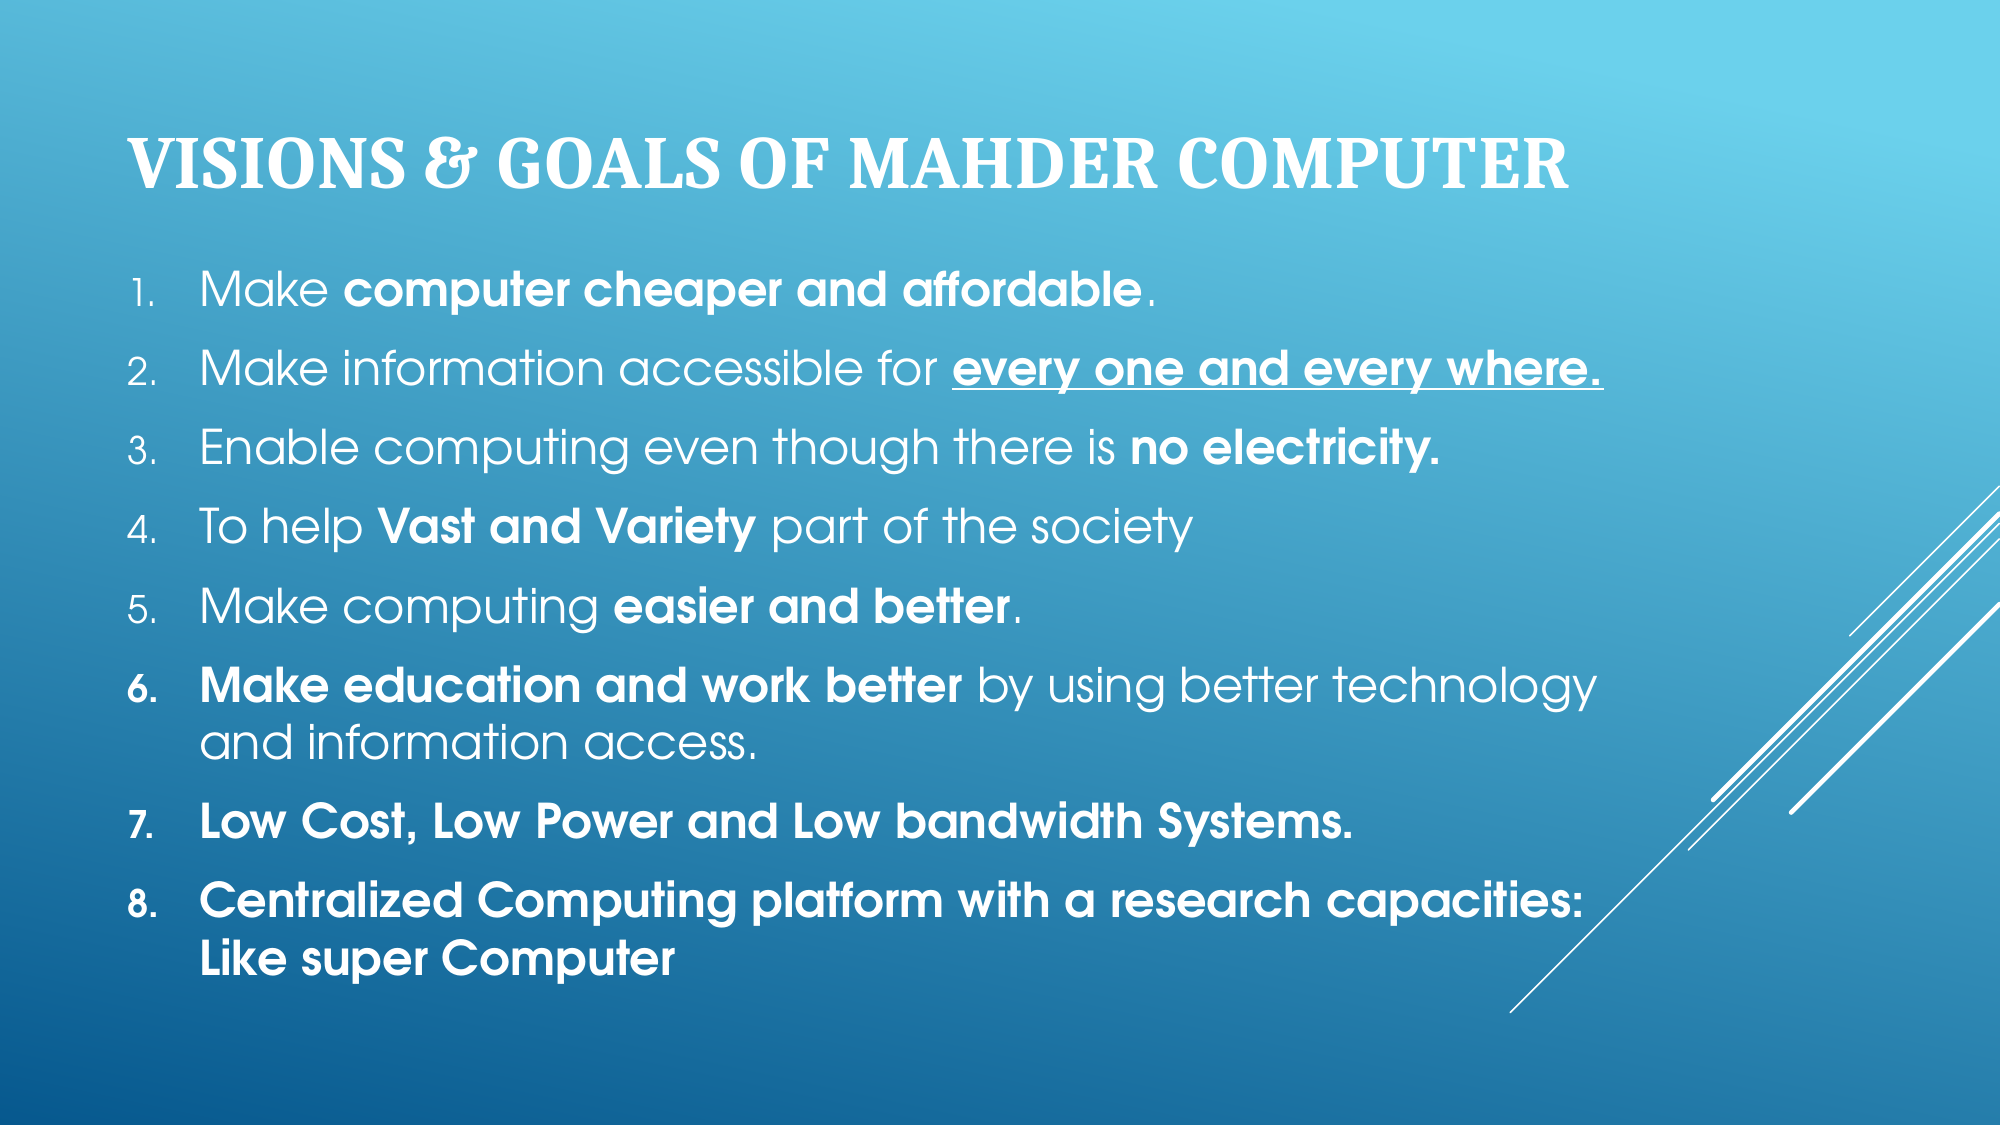

# Visions & Goals of Mahder computer
Make computer cheaper and affordable.
Make information accessible for every one and every where.
Enable computing even though there is no electricity.
To help Vast and Variety part of the society
Make computing easier and better.
Make education and work better by using better technology and information access.
Low Cost, Low Power and Low bandwidth Systems.
Centralized Computing platform with a research capacities: Like super Computer